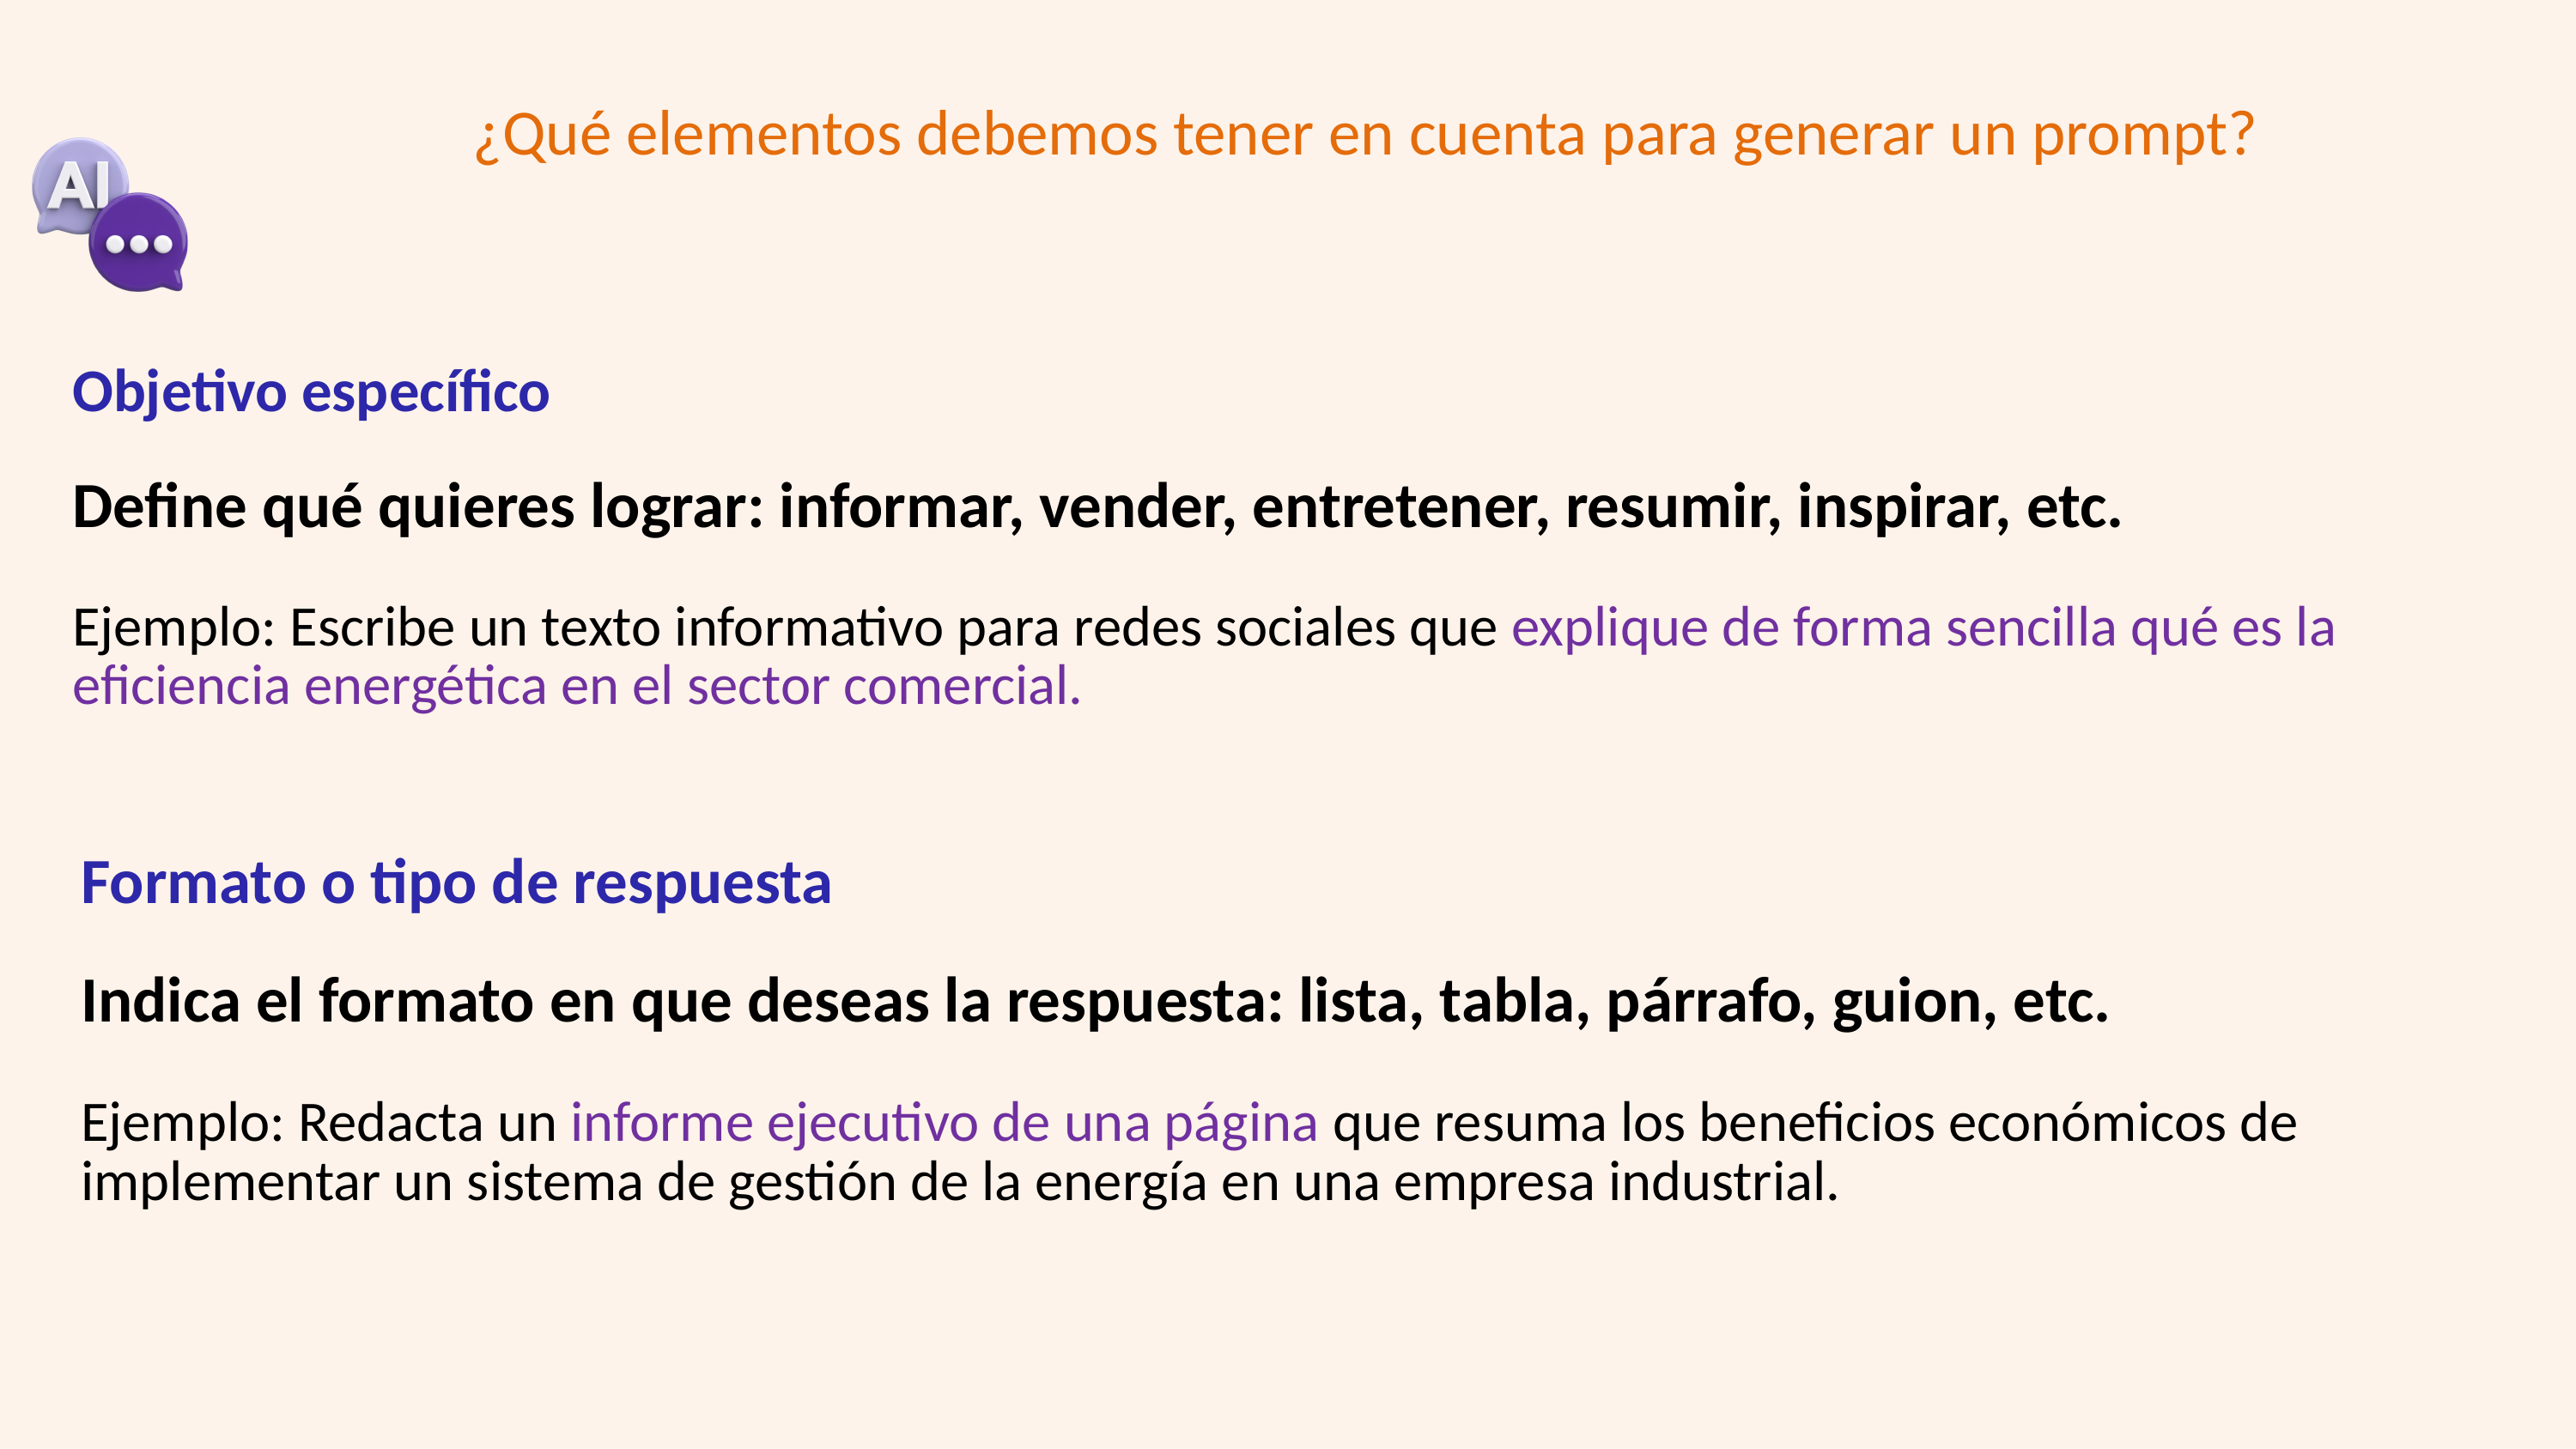

¿Qué elementos debemos tener en cuenta para generar un prompt?

Objetivo específico

Define qué quieres lograr: informar, vender, entretener, resumir, inspirar, etc.

Ejemplo: Escribe un texto informativo para redes sociales que explique de forma sencilla qué es la eficiencia energética en el sector comercial.
Formato o tipo de respuesta

Indica el formato en que deseas la respuesta: lista, tabla, párrafo, guion, etc.

Ejemplo: Redacta un informe ejecutivo de una página que resuma los beneficios económicos de implementar un sistema de gestión de la energía en una empresa industrial.